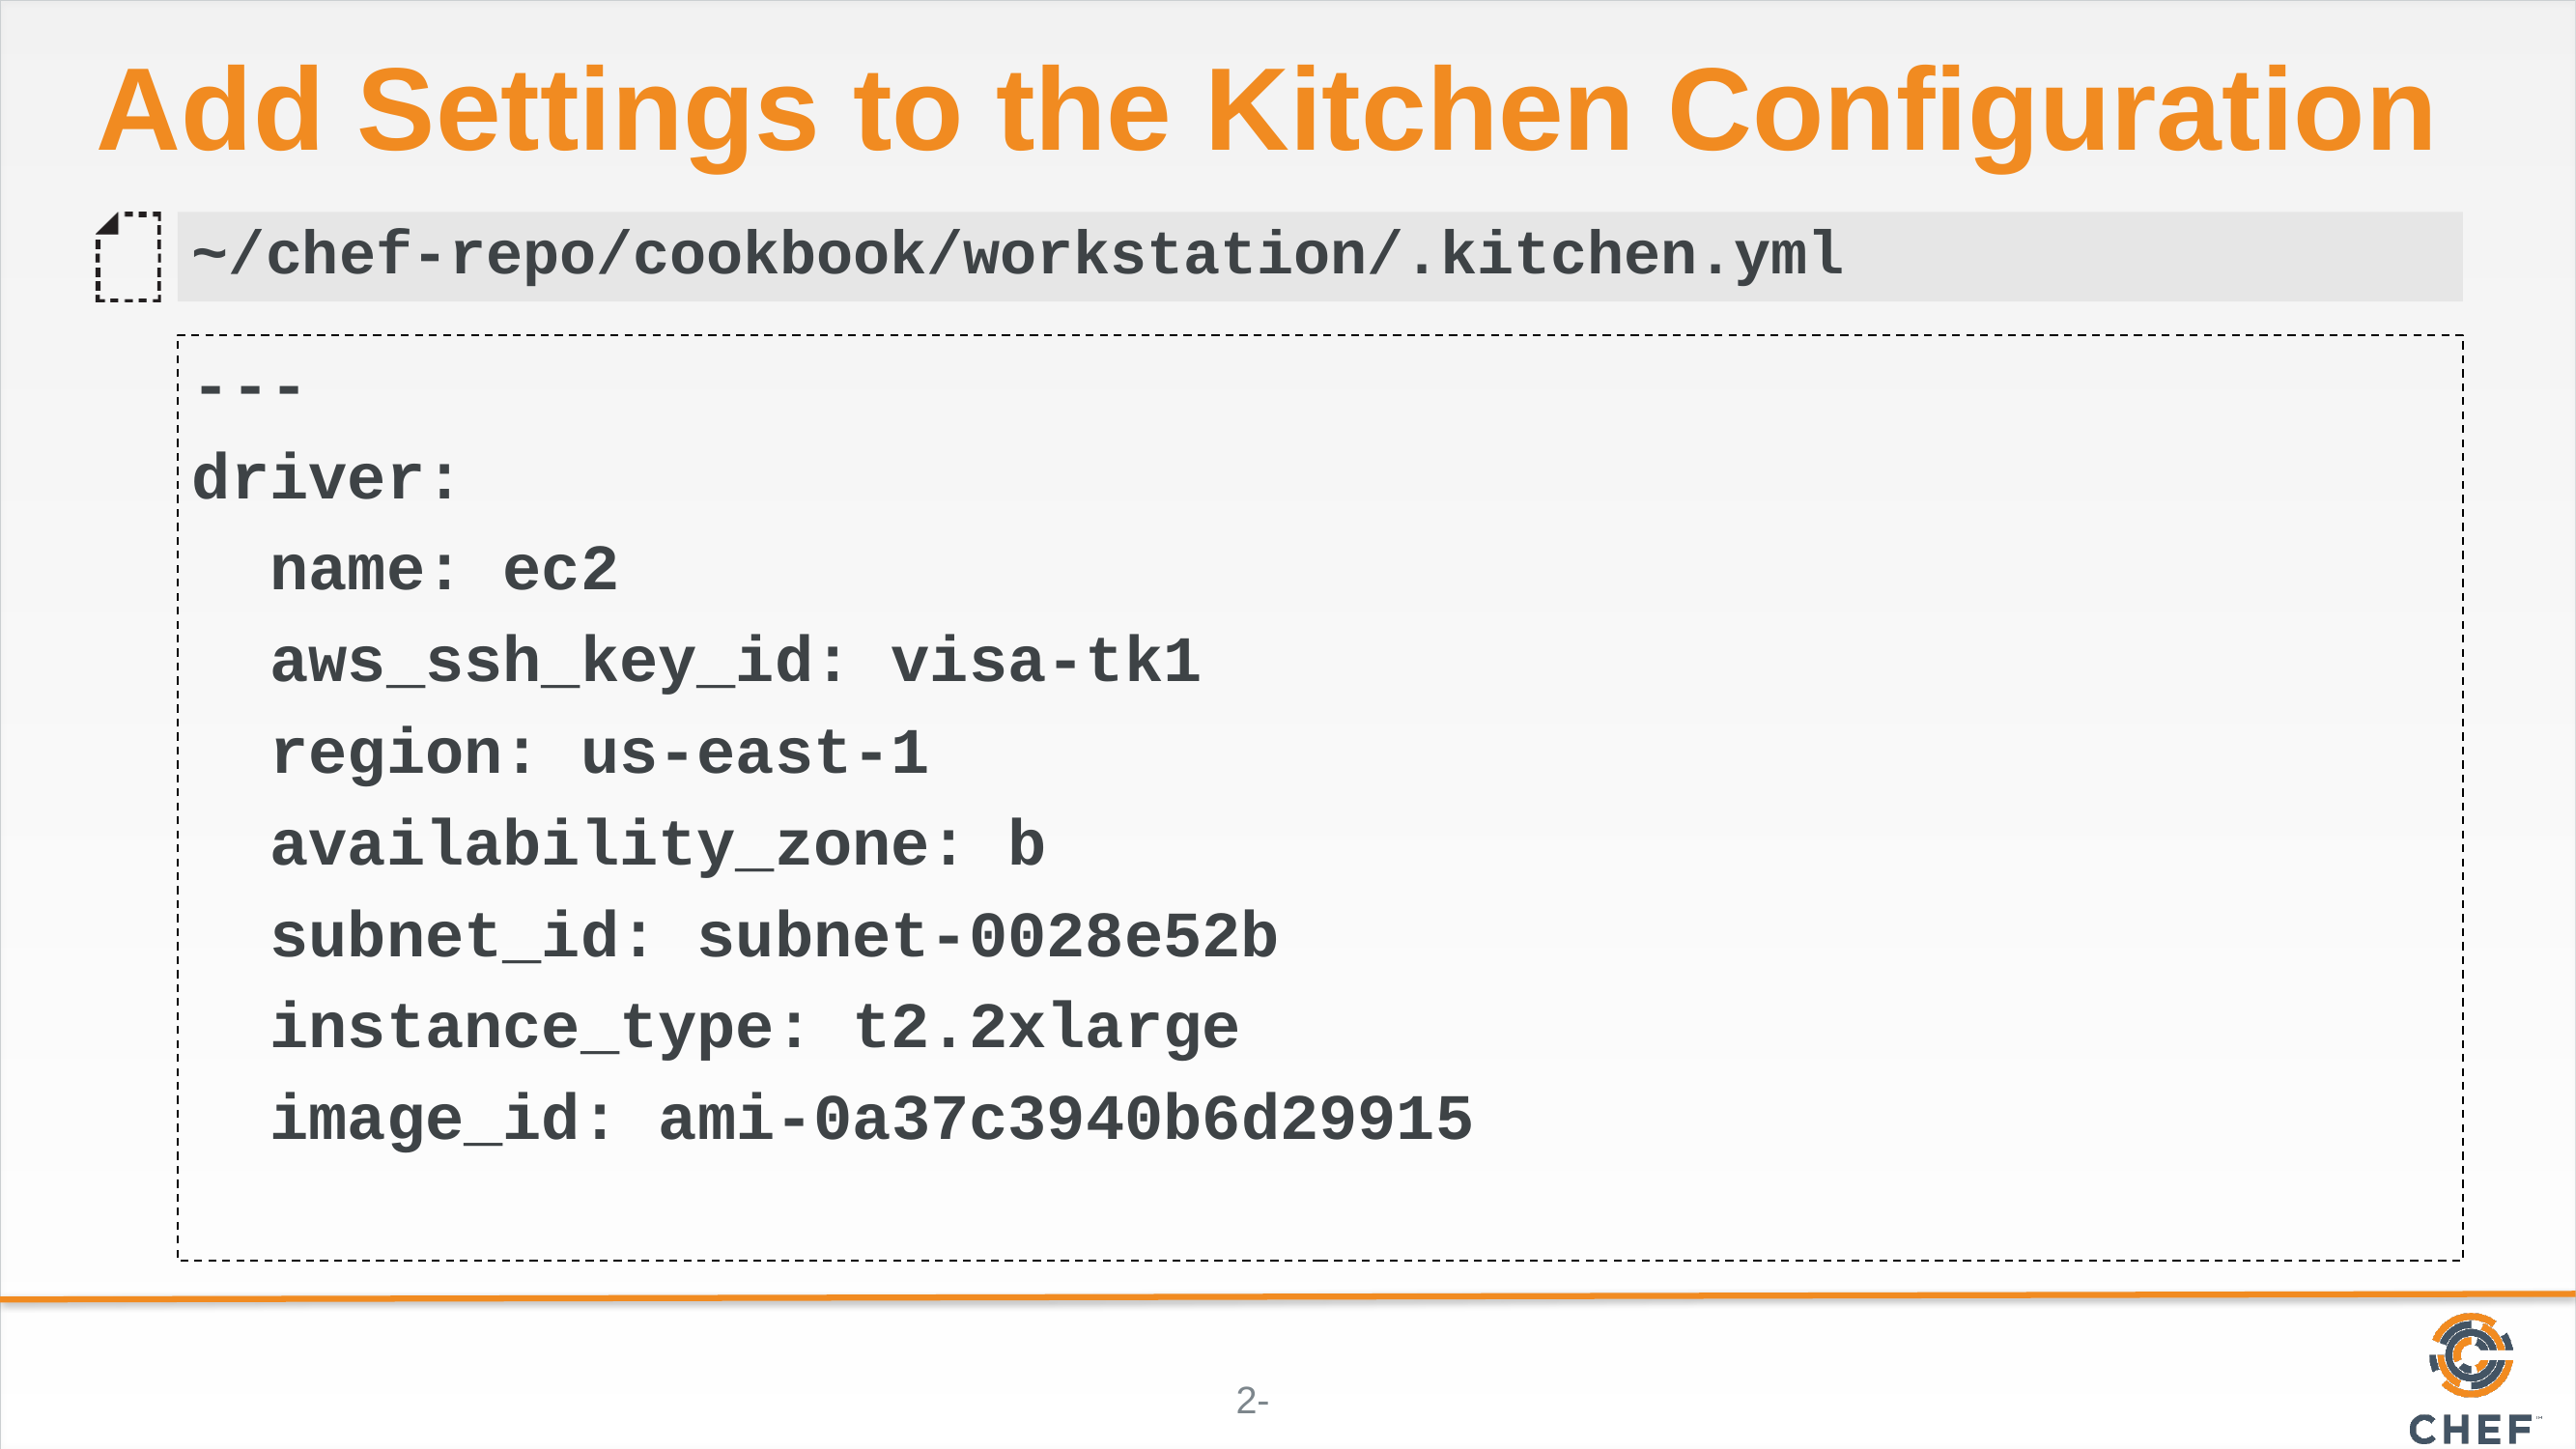

# Add Settings to the Kitchen Configuration
~/chef-repo/cookbook/workstation/.kitchen.yml
---
driver:
  name: ec2
  aws_ssh_key_id: visa-tk1
  region: us-east-1
  availability_zone: b
  subnet_id: subnet-0028e52b
  instance_type: t2.2xlarge
  image_id: ami-0a37c3940b6d29915